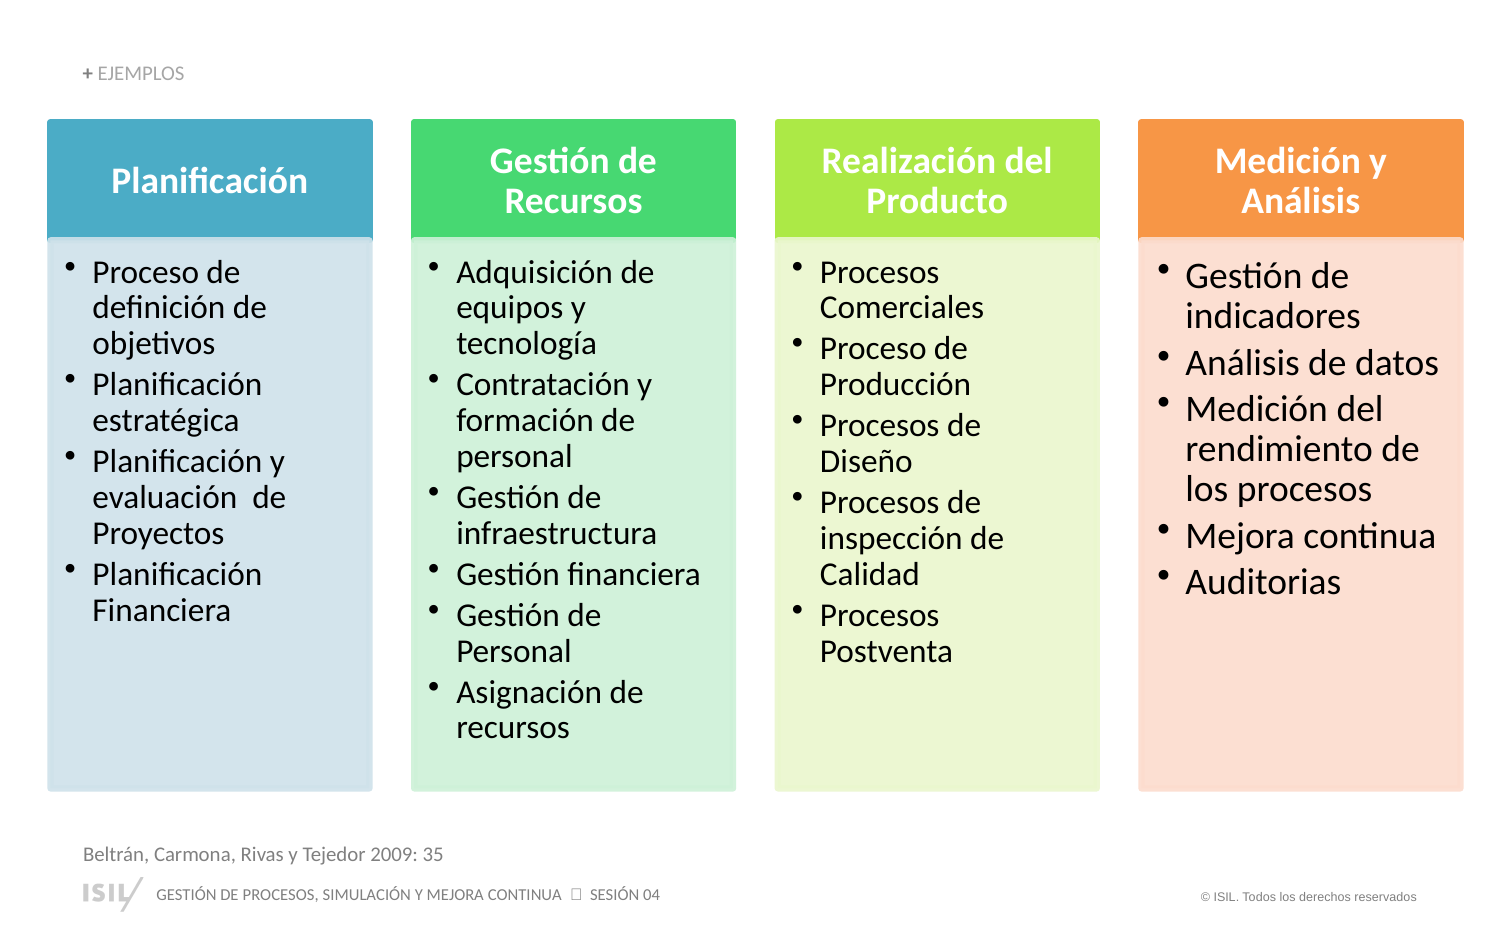

+ EJEMPLOS
Planificación
Proceso de definición de objetivos
Planificación estratégica
Planificación y evaluación  de Proyectos
Planificación Financiera
Gestión de Recursos
Adquisición de equipos y tecnología
Contratación y formación de personal
Gestión de infraestructura
Gestión financiera
Gestión de Personal
Asignación de recursos
Realización del Producto
Procesos Comerciales
Proceso de Producción
Procesos de Diseño
Procesos de inspección de Calidad
Procesos Postventa
Medición y Análisis
Gestión de indicadores
Análisis de datos
Medición del rendimiento de los procesos
Mejora continua
Auditorias
Beltrán, Carmona, Rivas y Tejedor 2009: 35